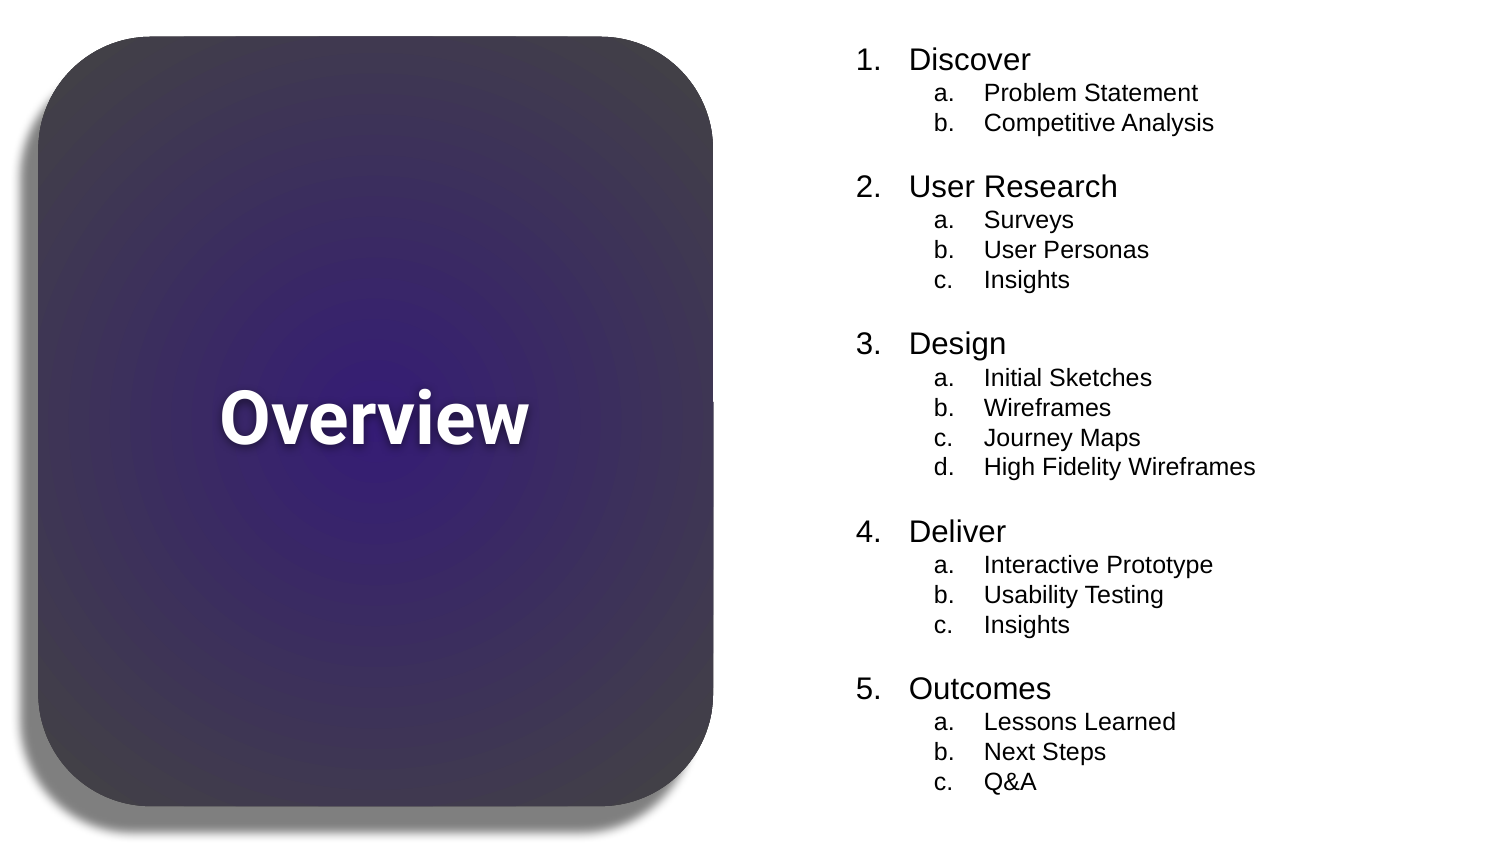

Discover
Problem Statement
Competitive Analysis

User Research
Surveys
User Personas
Insights

Design
Initial Sketches
Wireframes
Journey Maps
High Fidelity Wireframes

Deliver
Interactive Prototype
Usability Testing
Insights

Outcomes
Lessons Learned
Next Steps
Q&A

Overview